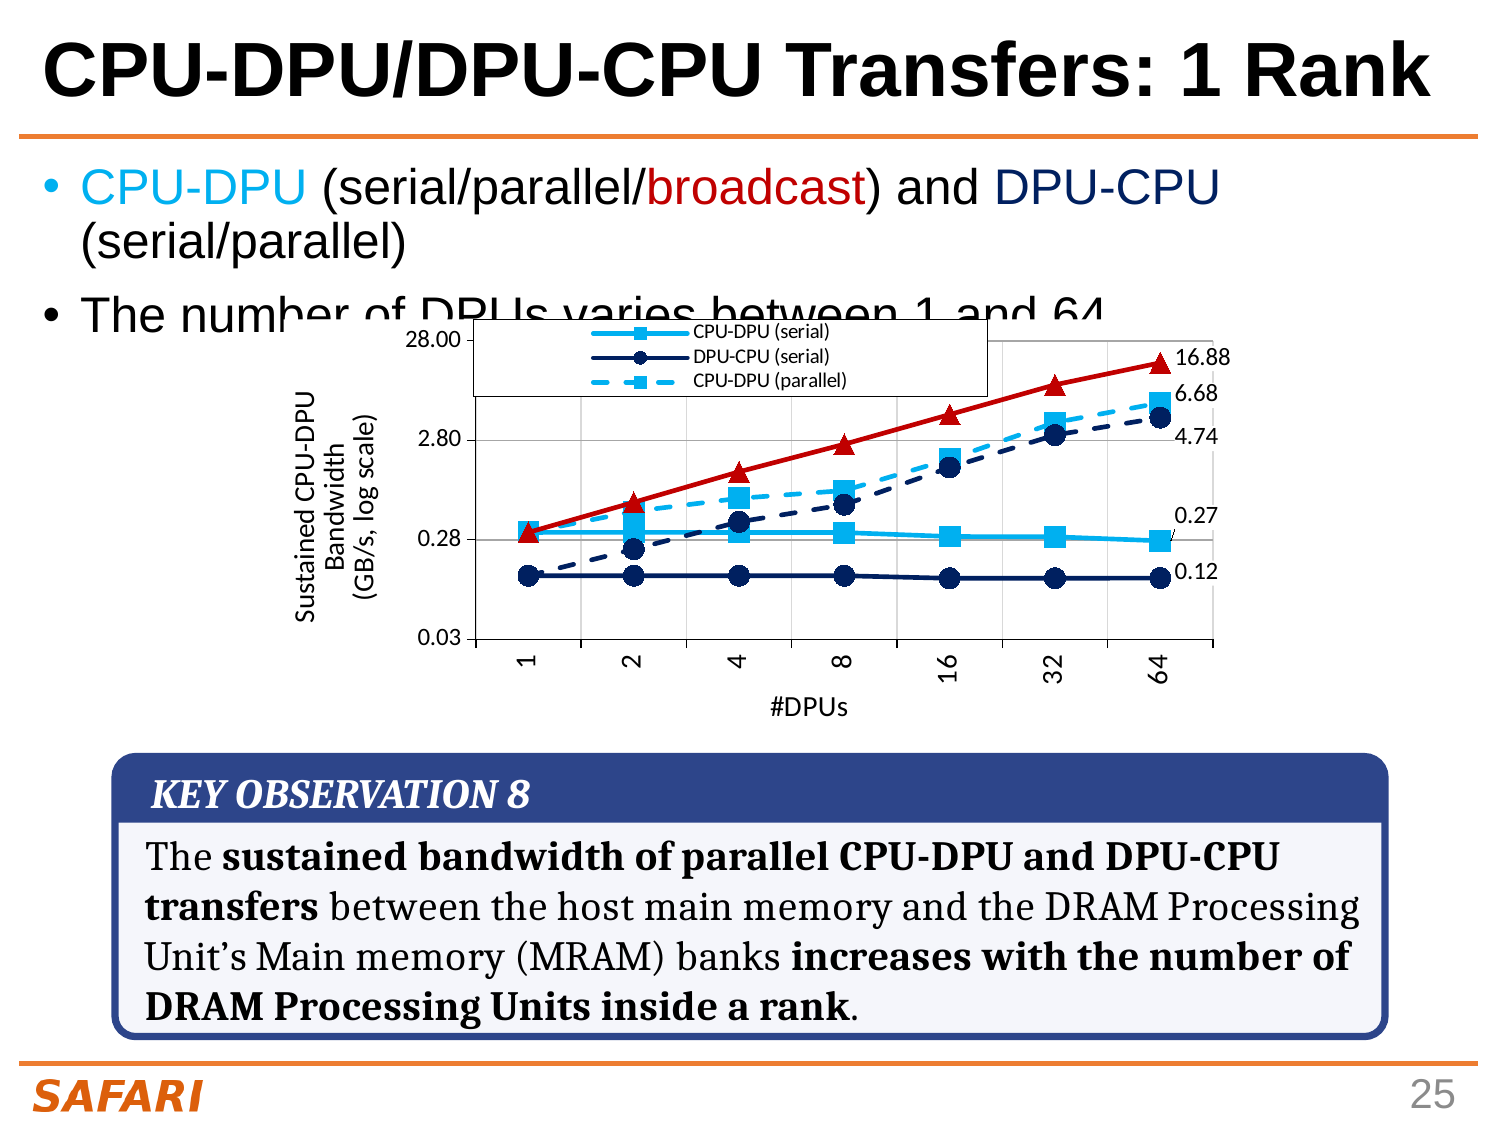

# CPU-DPU/DPU-CPU Transfers: 1 Rank
CPU-DPU (serial/parallel/broadcast) and DPU-CPU (serial/parallel)
The number of DPUs varies between 1 and 64

### Chart

| Category | CPU-DPU (serial) | DPU-CPU (serial) | CPU-DPU (parallel) | DPU-CPU (parallel) | CPU-DPU (broadcast) |
|---|---|---|---|---|---|
| 1 | 0.332477 | 0.122087 | 0.332037 | 0.12227 | 0.332812 |
| 2 | 0.333473 | 0.122135 | 0.54059 | 0.225214 | 0.667678 |
| 4 | 0.332012 | 0.122119 | 0.732447 | 0.424368 | 1.35345 |
| 8 | 0.331268 | 0.122109 | 0.876731 | 0.631535 | 2.564267 |
| 16 | 0.302512 | 0.114958 | 1.810935 | 1.496398 | 5.099603 |
| 32 | 0.300481 | 0.115155 | 4.234889 | 3.170234 | 10.14317 |
| 64 | 0.273708 | 0.115611 | 6.682779 | 4.739519 | 16.884645 |
KEY OBSERVATION 8

The sustained bandwidth of parallel CPU-DPU and DPU-CPU transfers between the host main memory and the DRAM Processing Unit’s Main memory (MRAM) banks increases with the number of DRAM Processing Units inside a rank.